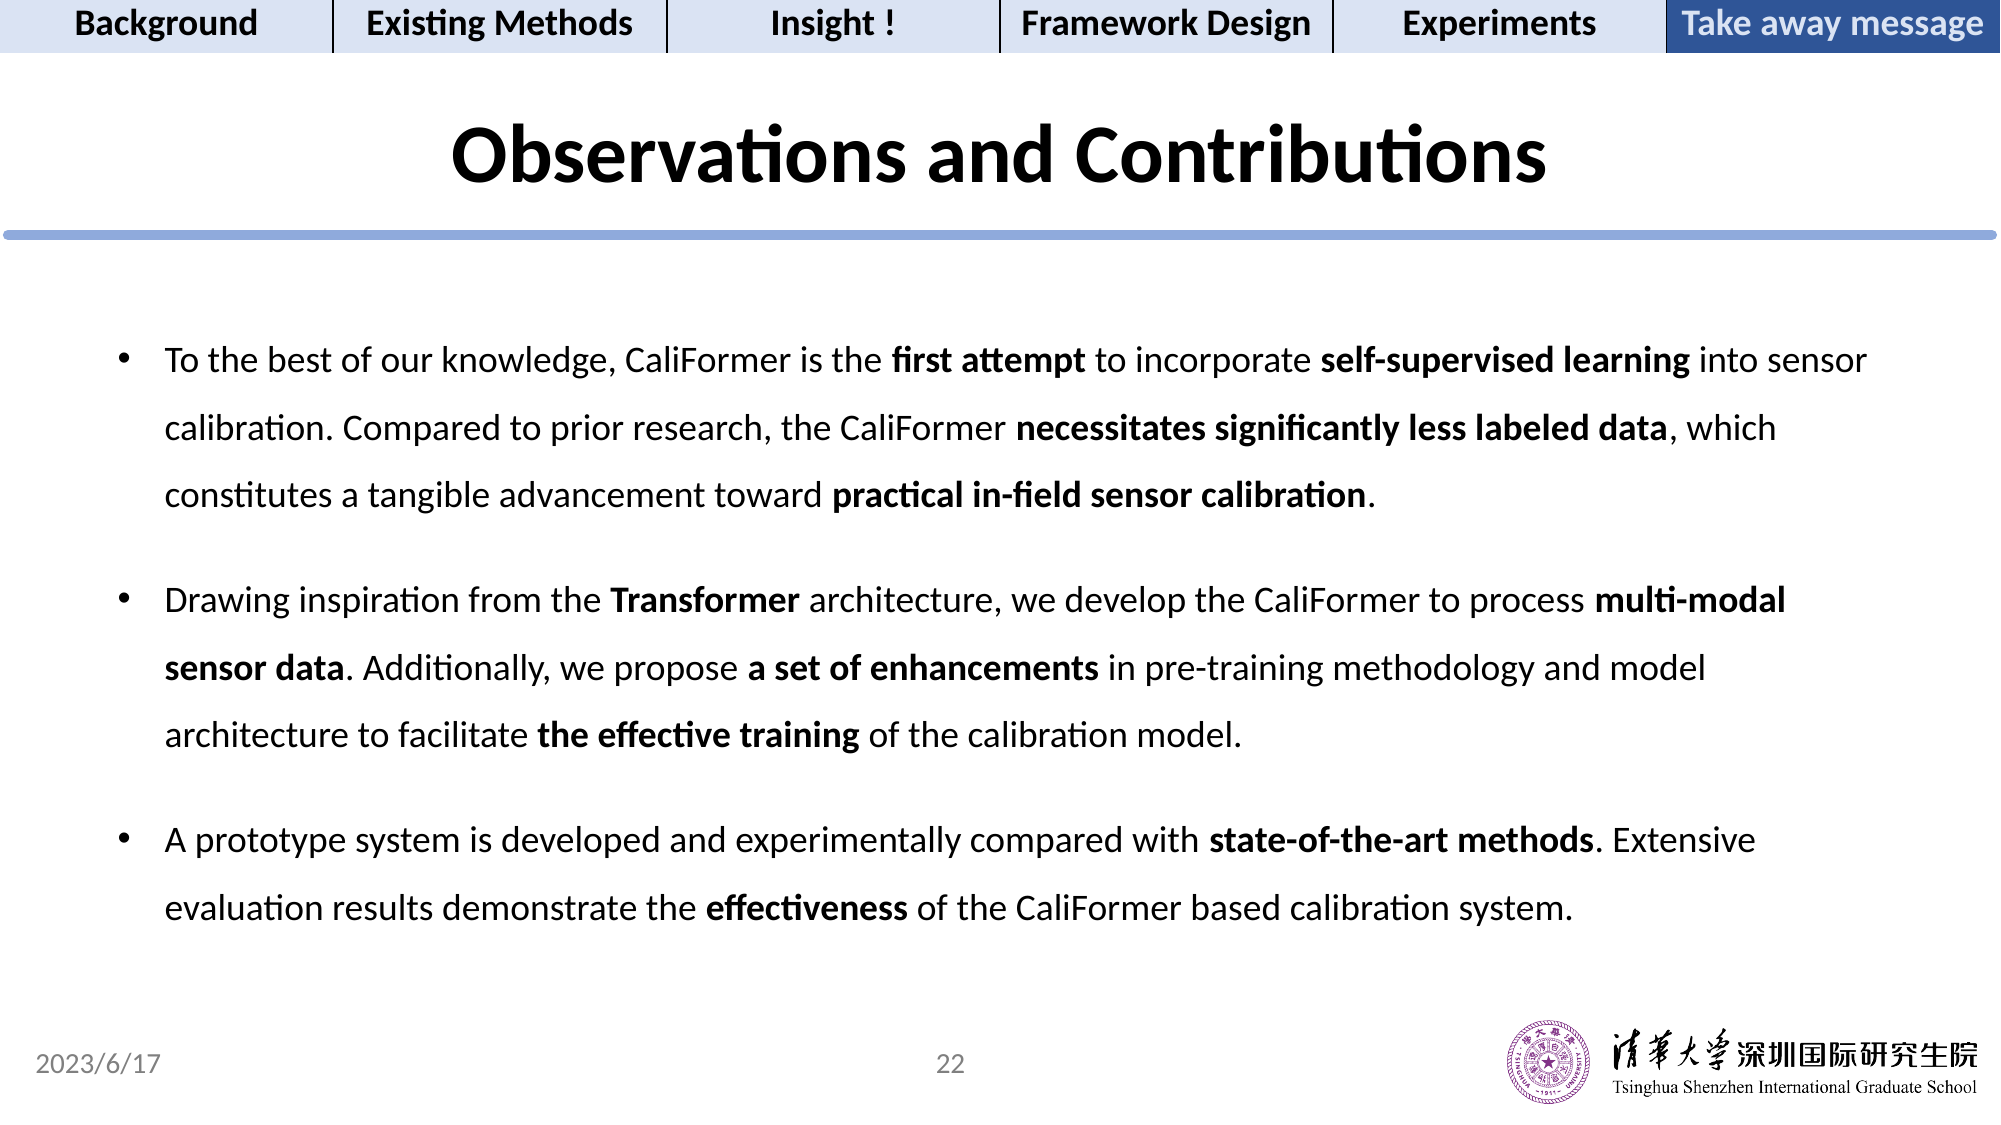

| Background | Existing Methods | Insight ! | Framework Design | Experiments | Take away message |
| --- | --- | --- | --- | --- | --- |
Observations and Contributions
To the best of our knowledge, CaliFormer is the first attempt to incorporate self-supervised learning into sensor calibration. Compared to prior research, the CaliFormer necessitates significantly less labeled data, which constitutes a tangible advancement toward practical in-field sensor calibration.
Drawing inspiration from the Transformer architecture, we develop the CaliFormer to process multi-modal sensor data. Additionally, we propose a set of enhancements in pre-training methodology and model architecture to facilitate the effective training of the calibration model.
A prototype system is developed and experimentally compared with state-of-the-art methods. Extensive evaluation results demonstrate the effectiveness of the CaliFormer based calibration system.
2023/6/17
22